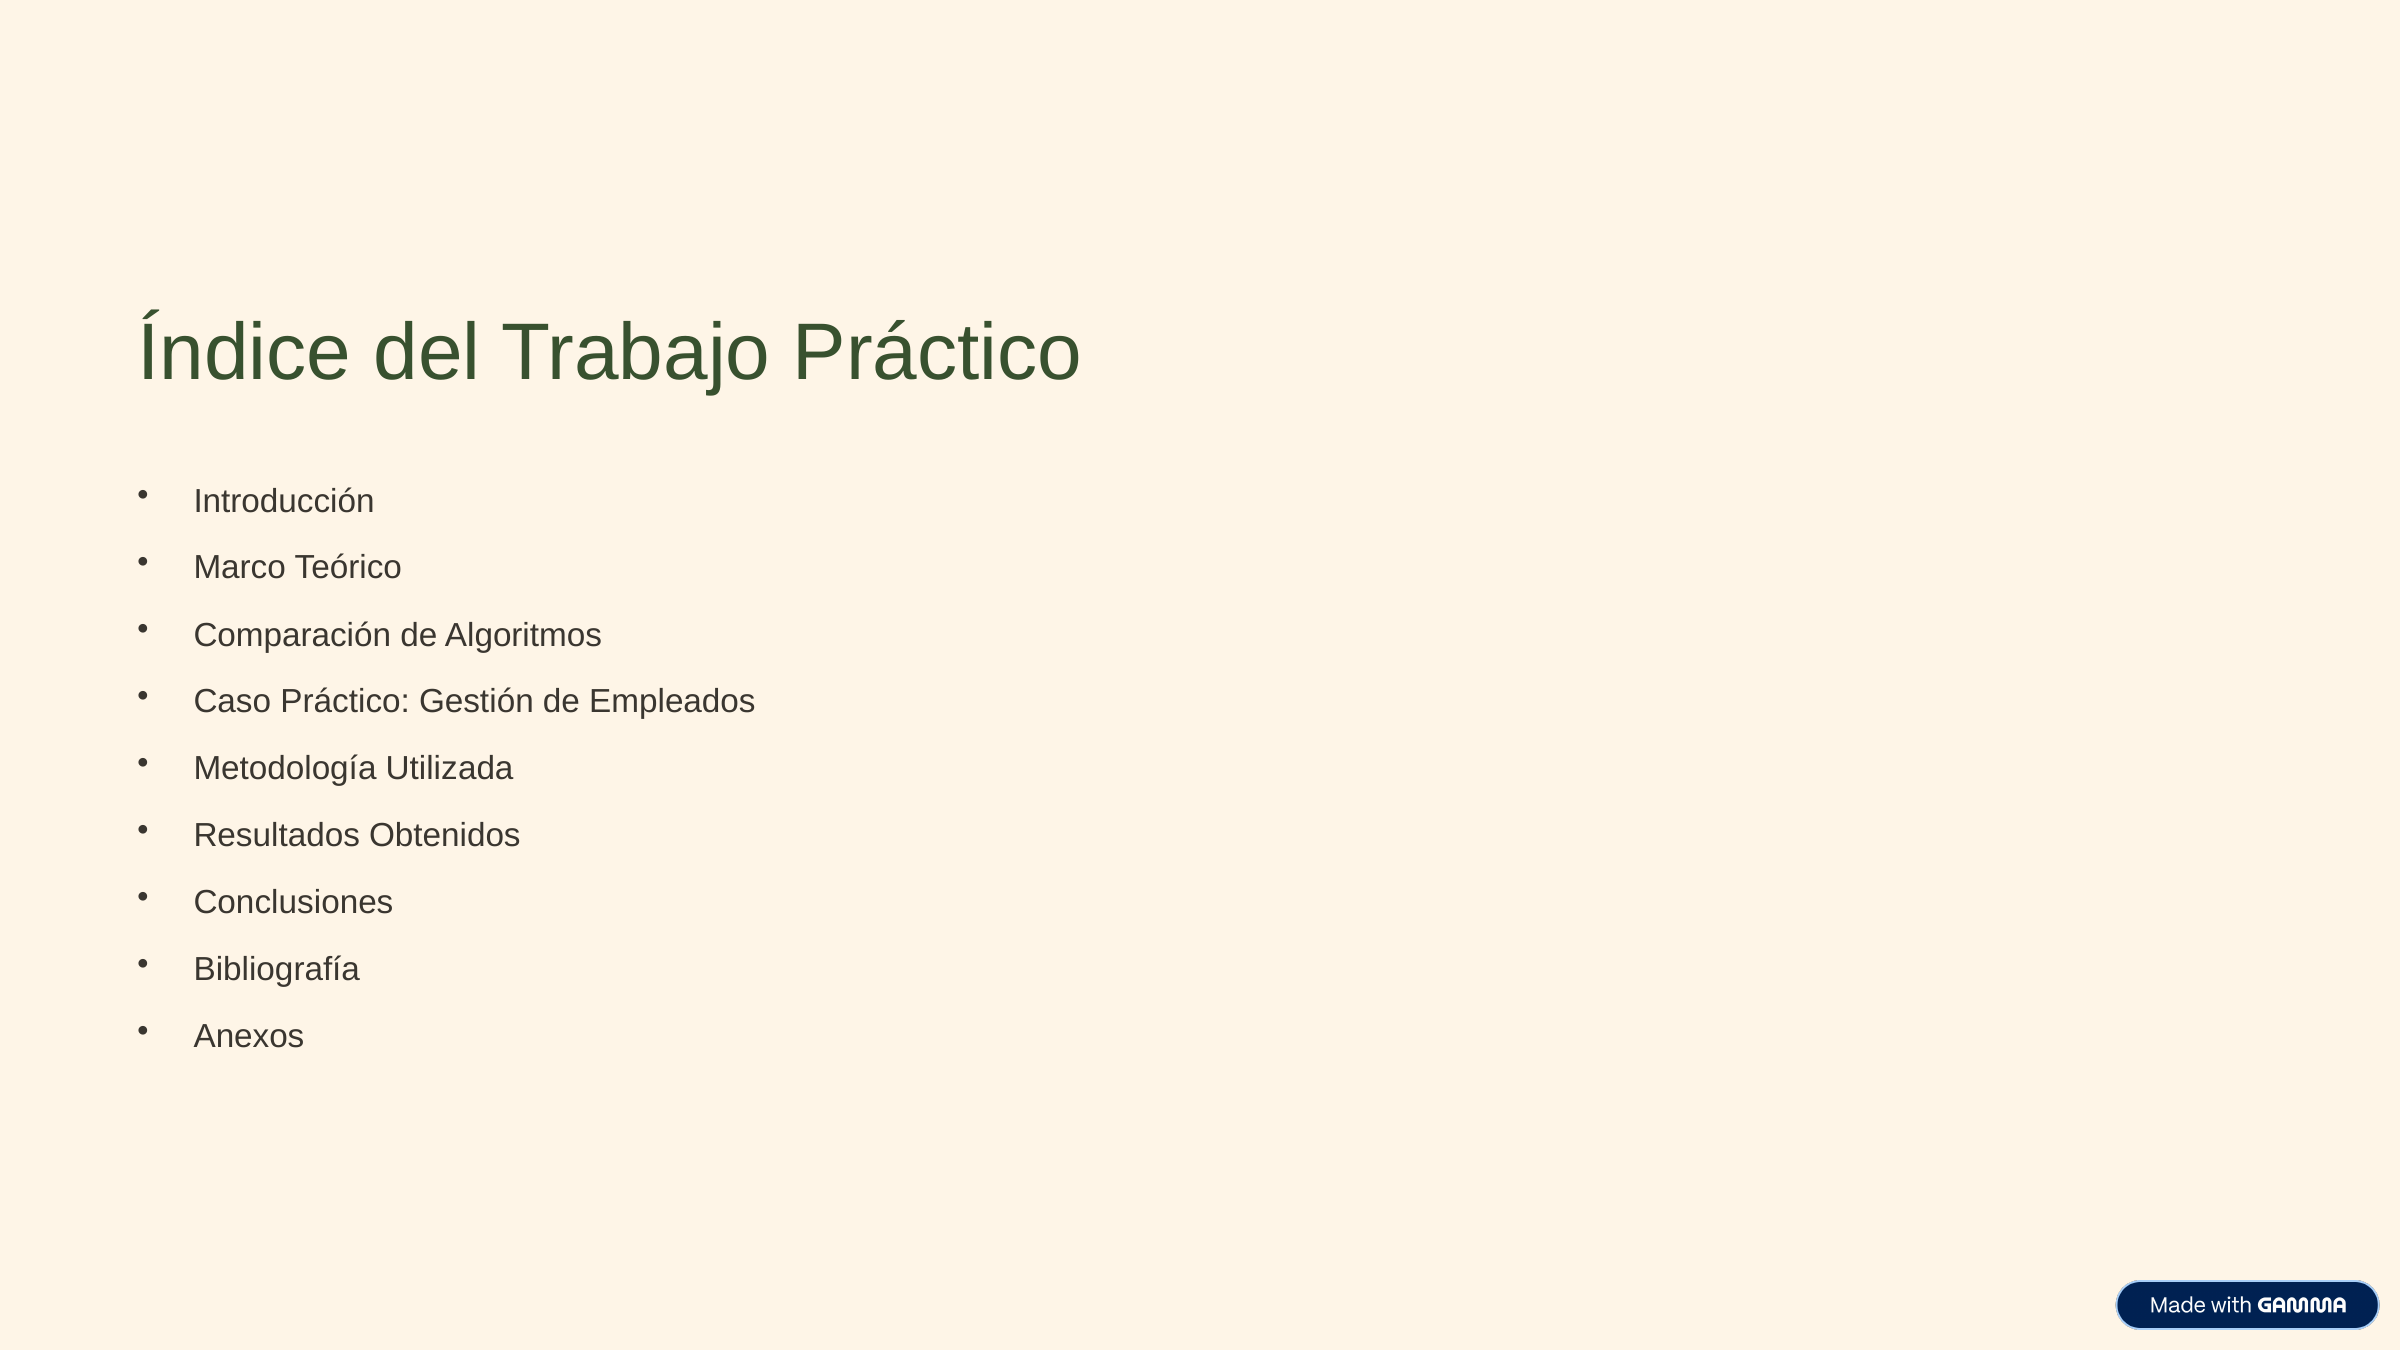

Índice del Trabajo Práctico
Introducción
Marco Teórico
Comparación de Algoritmos
Caso Práctico: Gestión de Empleados
Metodología Utilizada
Resultados Obtenidos
Conclusiones
Bibliografía
Anexos